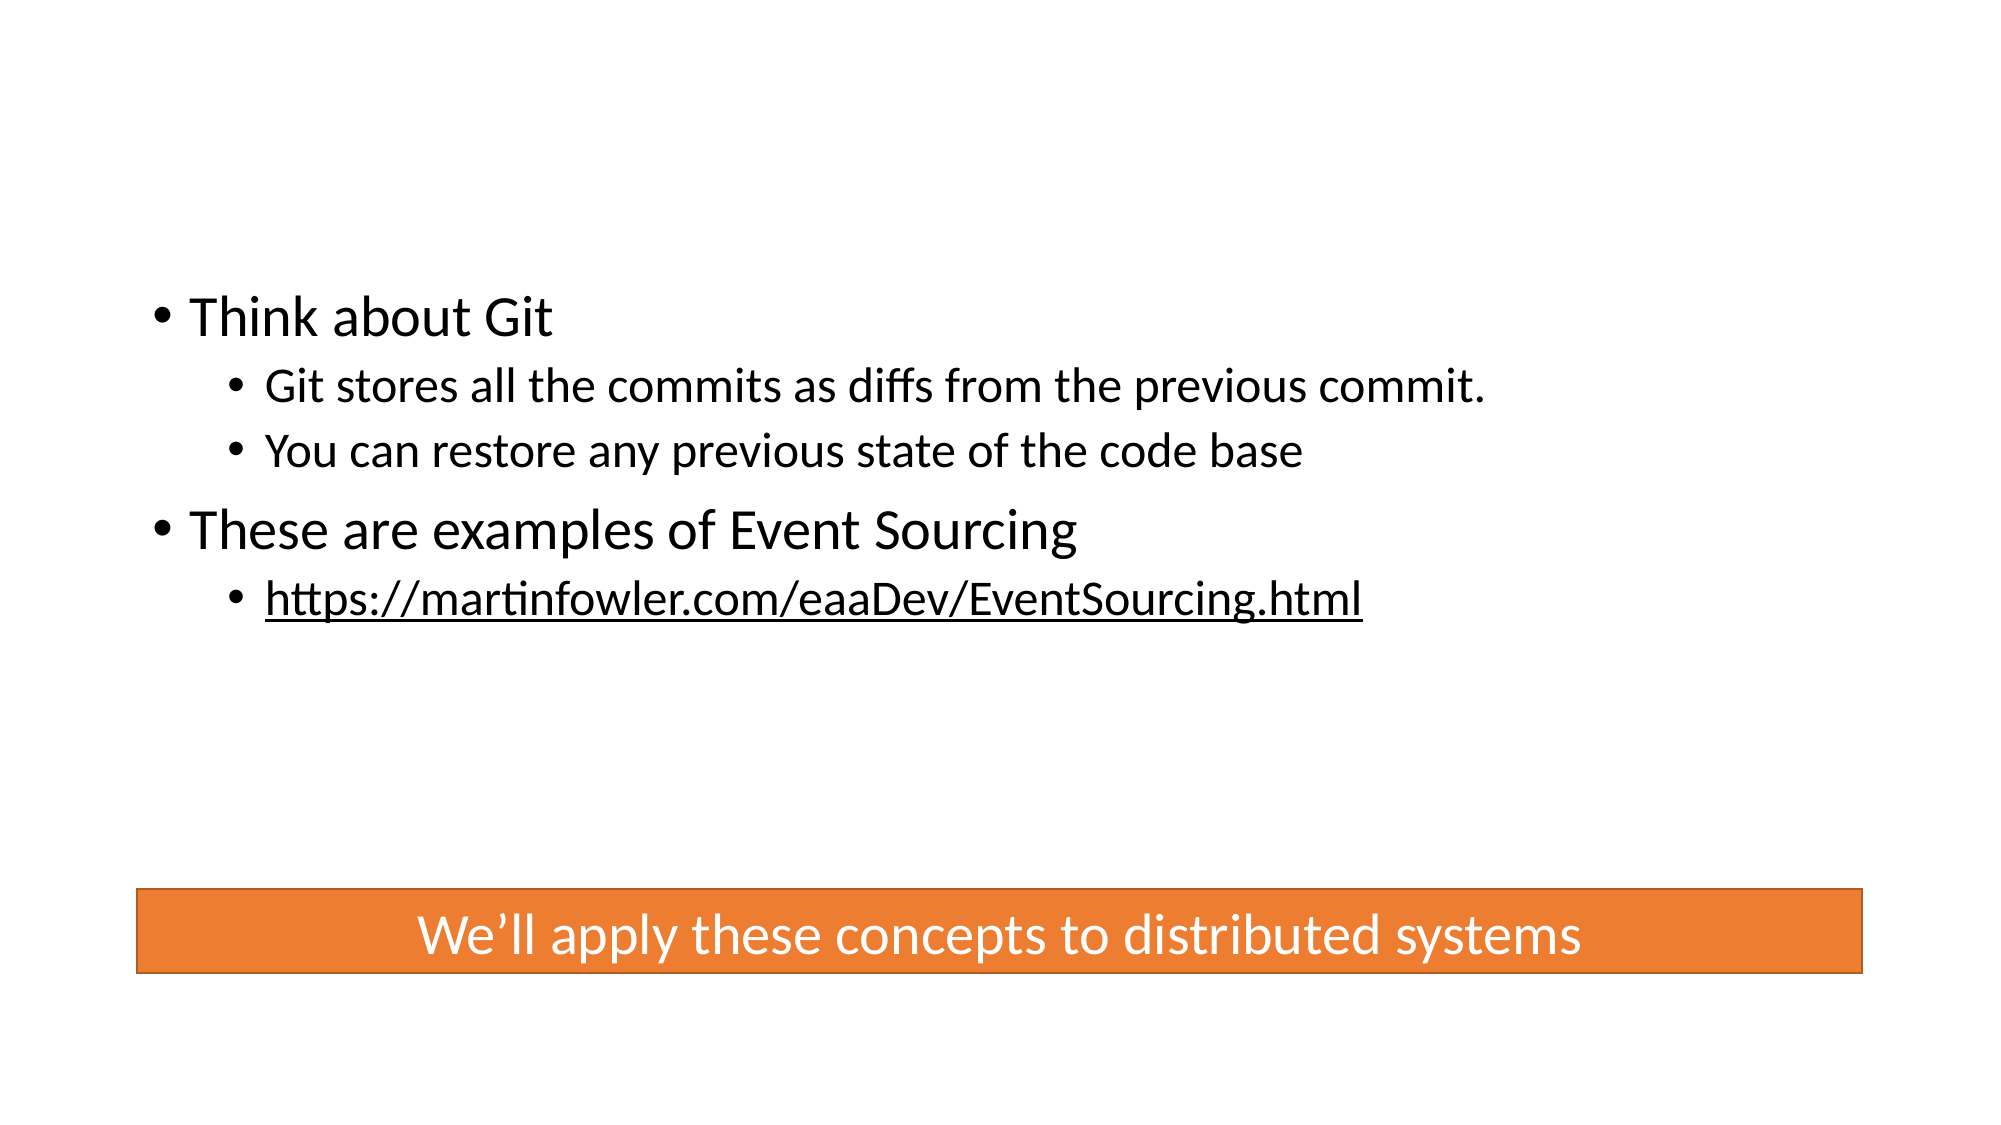

# Logs and State Machines: Example 2
Think about Git
Git stores all the commits as diffs from the previous commit.
You can restore any previous state of the code base
These are examples of Event Sourcing
https://martinfowler.com/eaaDev/EventSourcing.html

We’ll apply these concepts to distributed systems